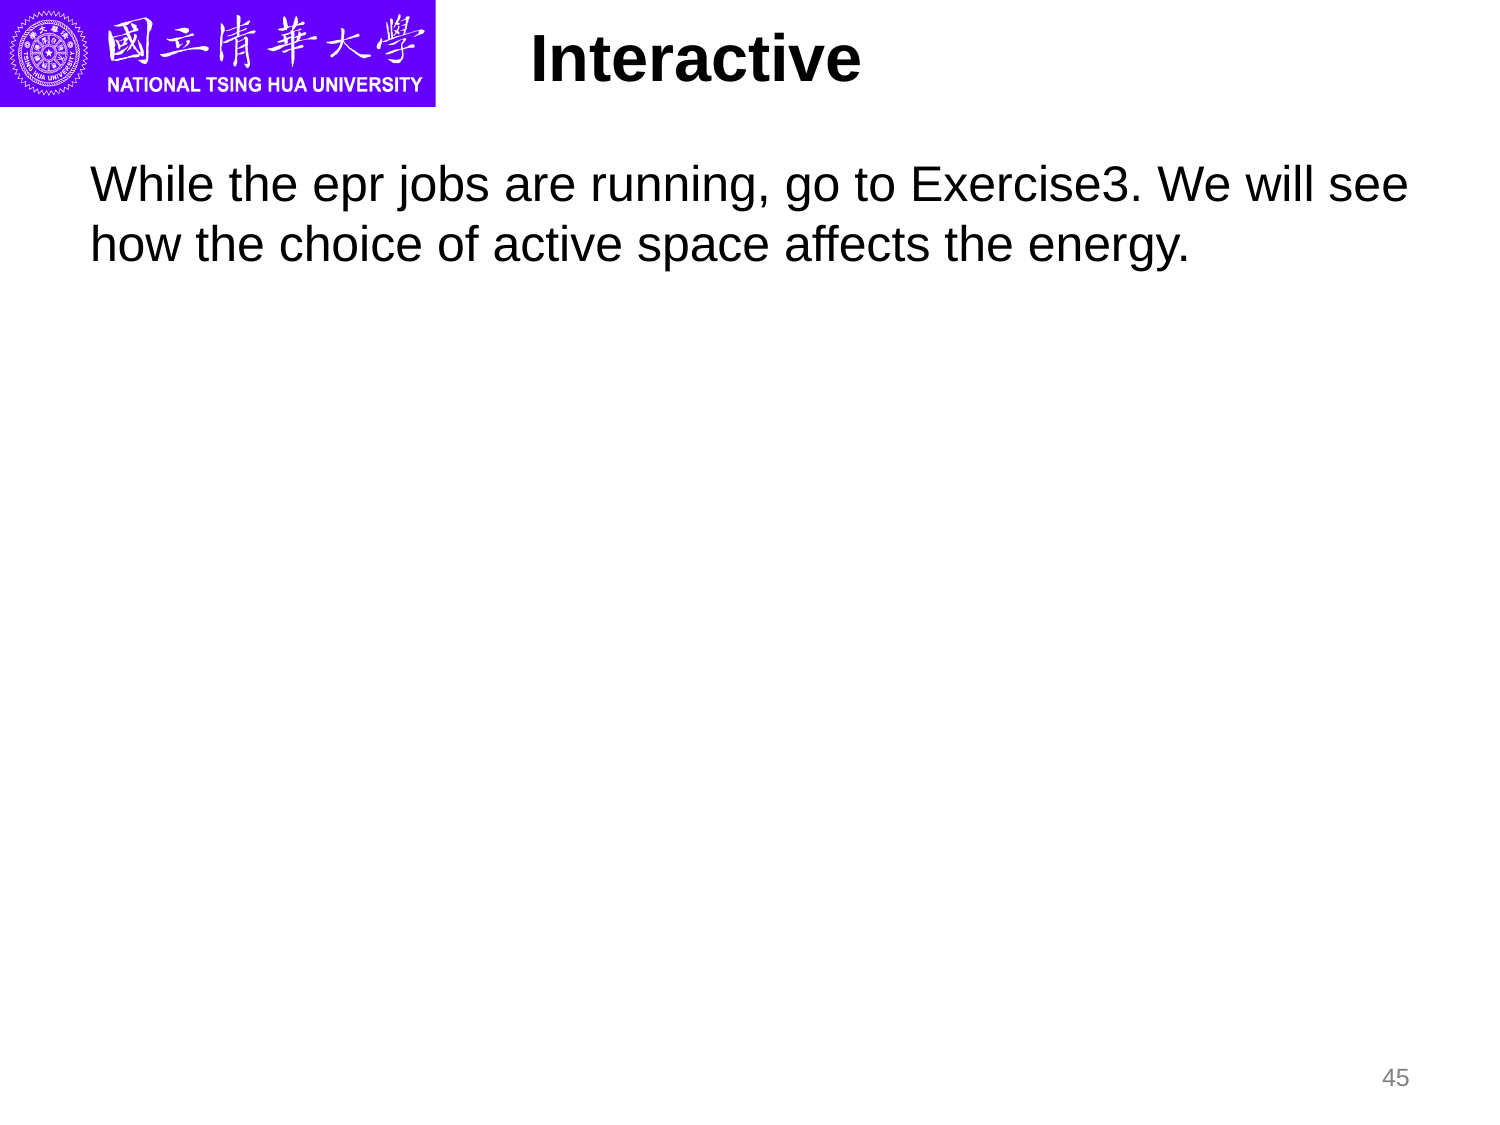

# Interactive
While the epr jobs are running, go to Exercise3. We will see how the choice of active space affects the energy.
45